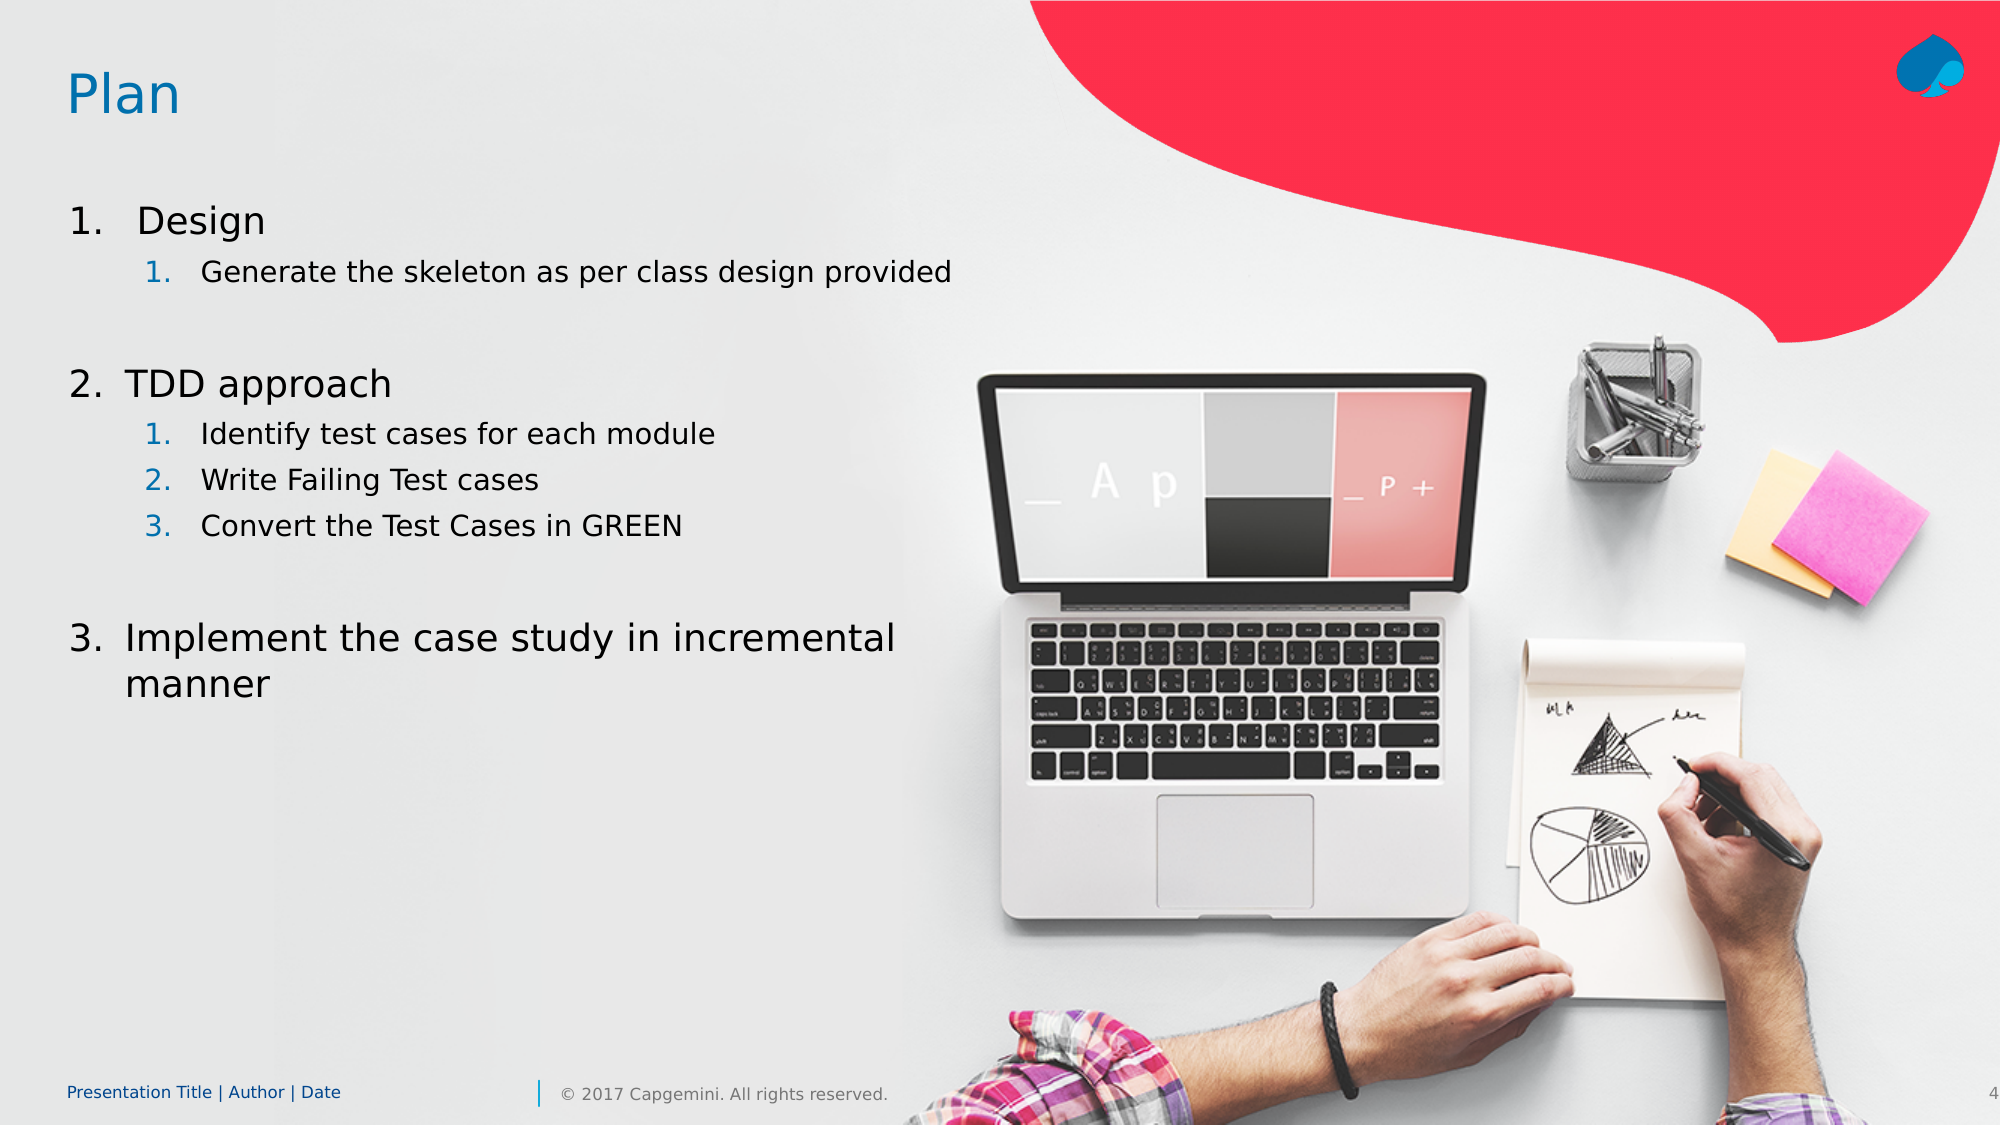

# Plan
 Design
Generate the skeleton as per class design provided

TDD approach
Identify test cases for each module
Write Failing Test cases
Convert the Test Cases in GREEN

Implement the case study in incremental manner